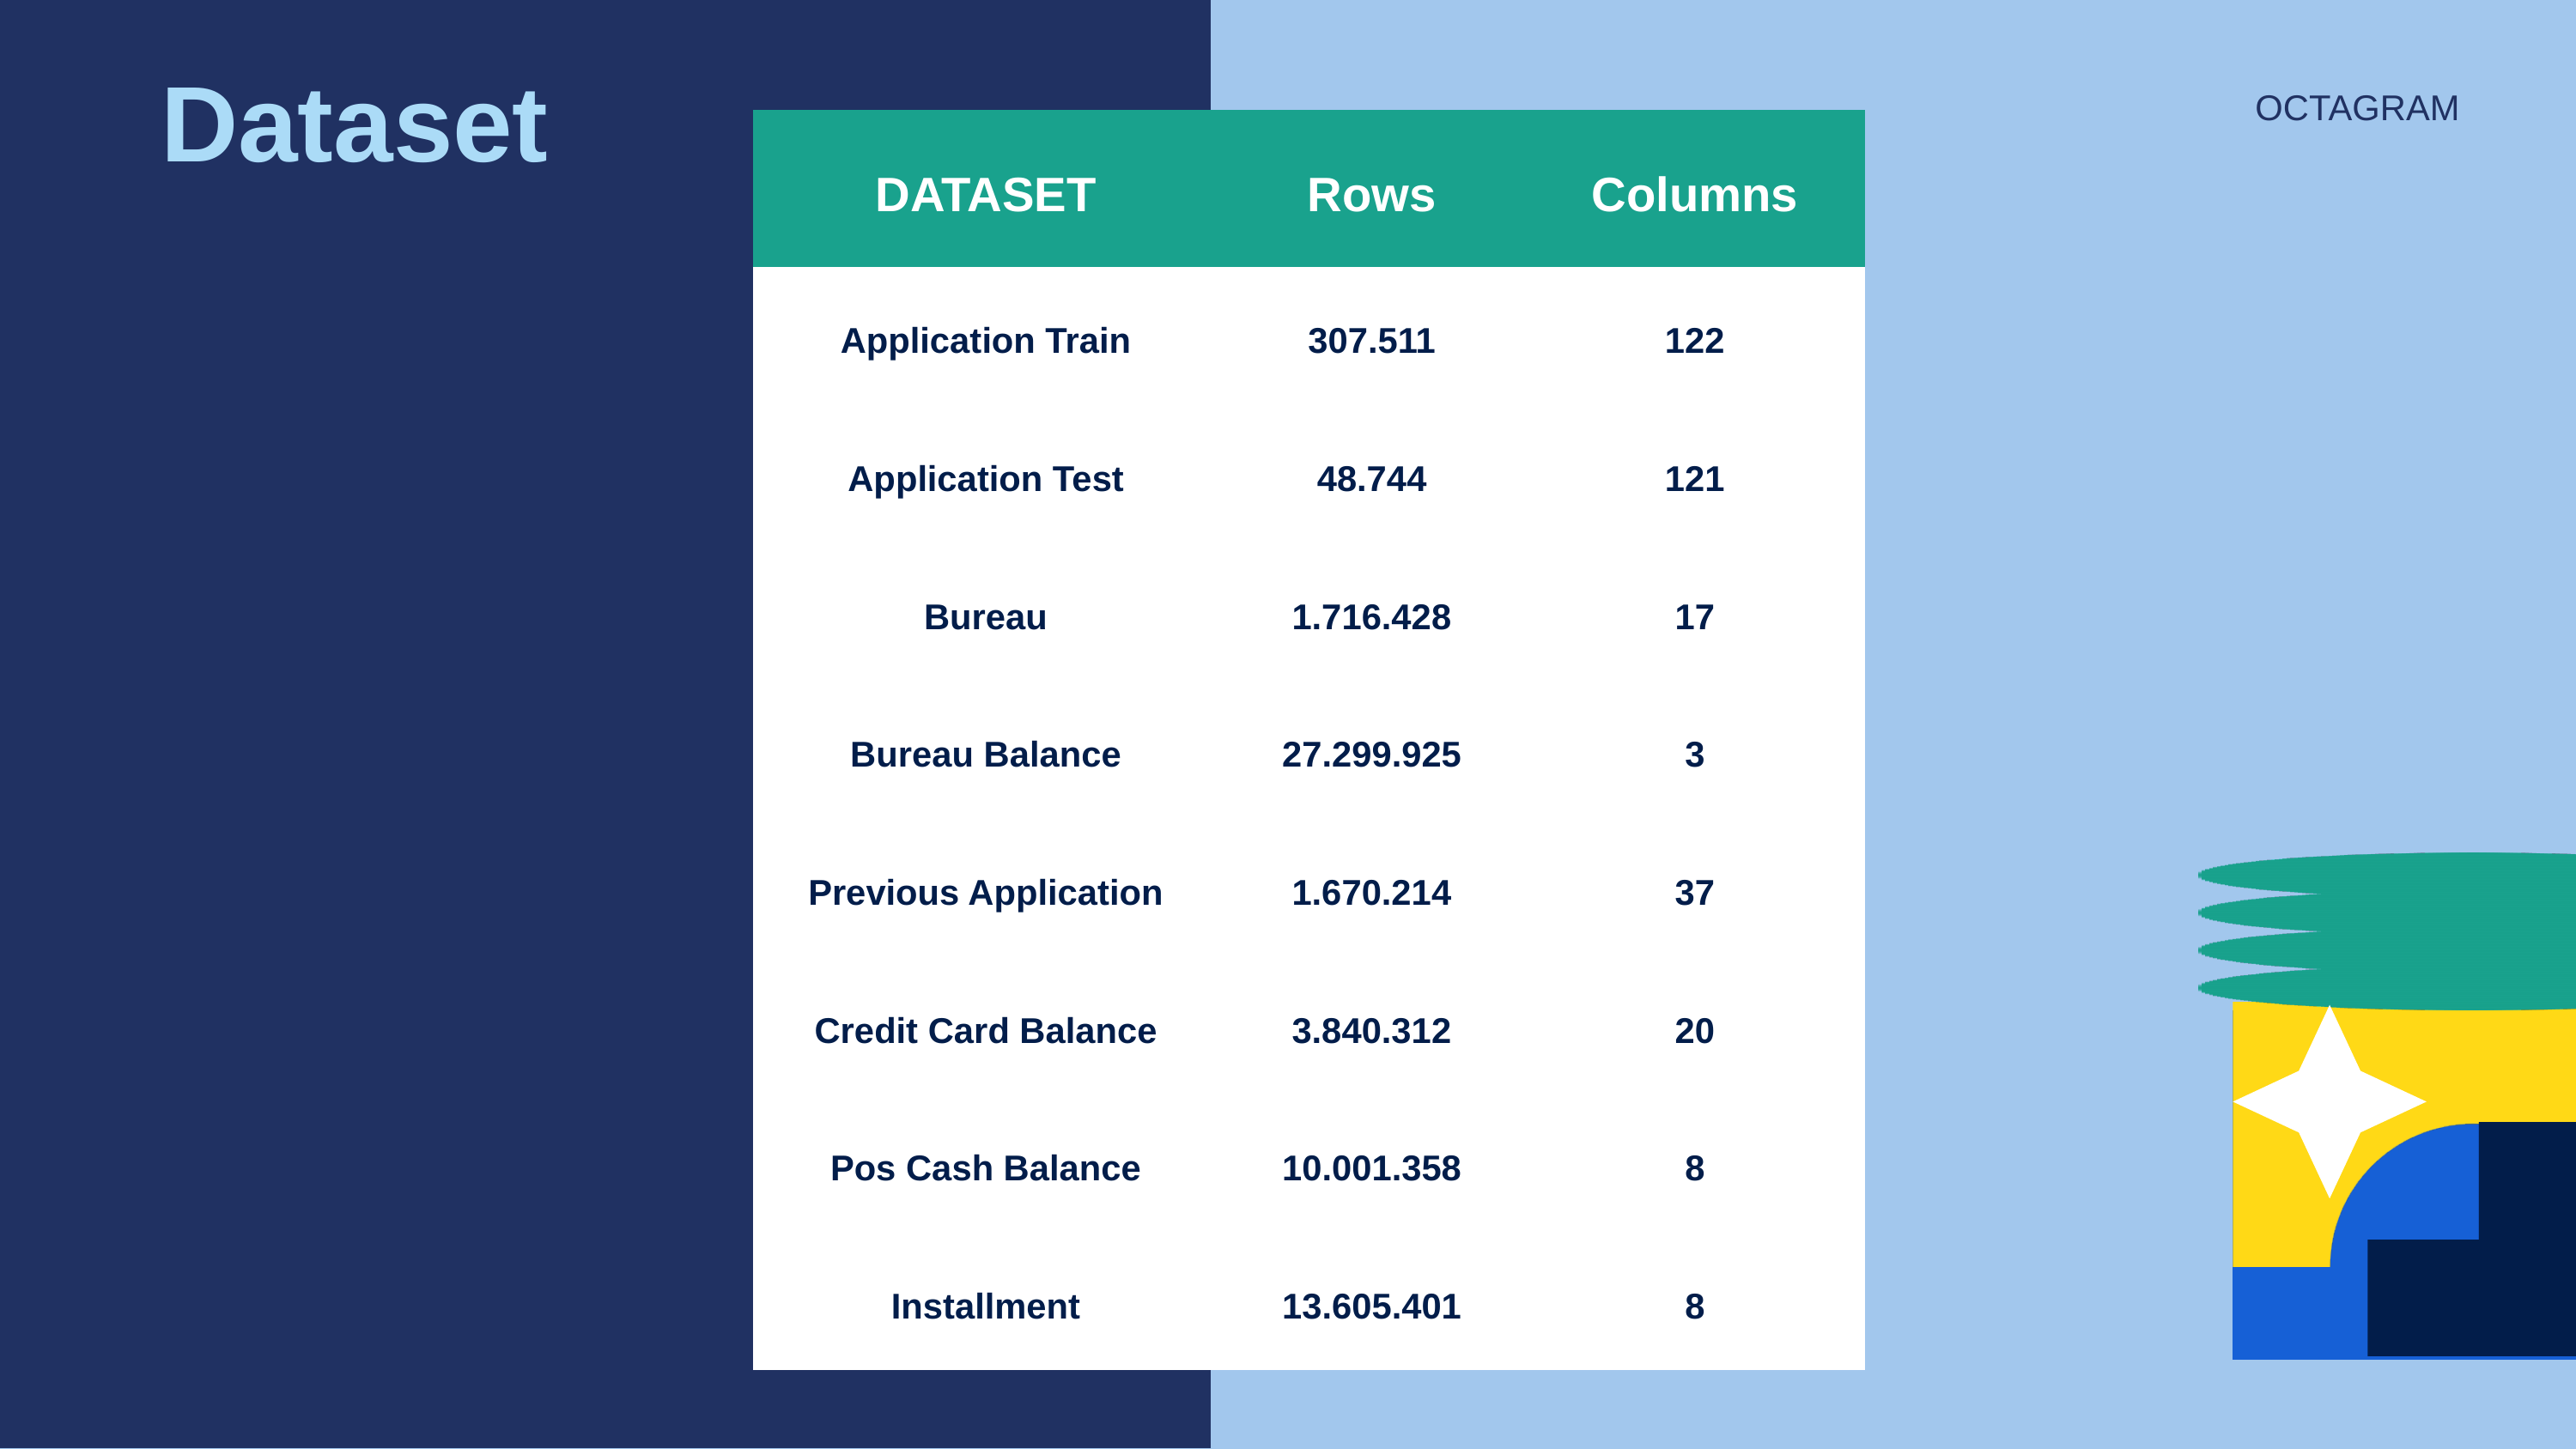

Dataset
OCTAGRAM
| DATASET | Rows | Columns |
| --- | --- | --- |
| Application Train | 307.511 | 122 |
| Application Test | 48.744 | 121 |
| Bureau | 1.716.428 | 17 |
| Bureau Balance | 27.299.925 | 3 |
| Previous Application | 1.670.214 | 37 |
| Credit Card Balance | 3.840.312 | 20 |
| Pos Cash Balance | 10.001.358 | 8 |
| Installment | 13.605.401 | 8 |